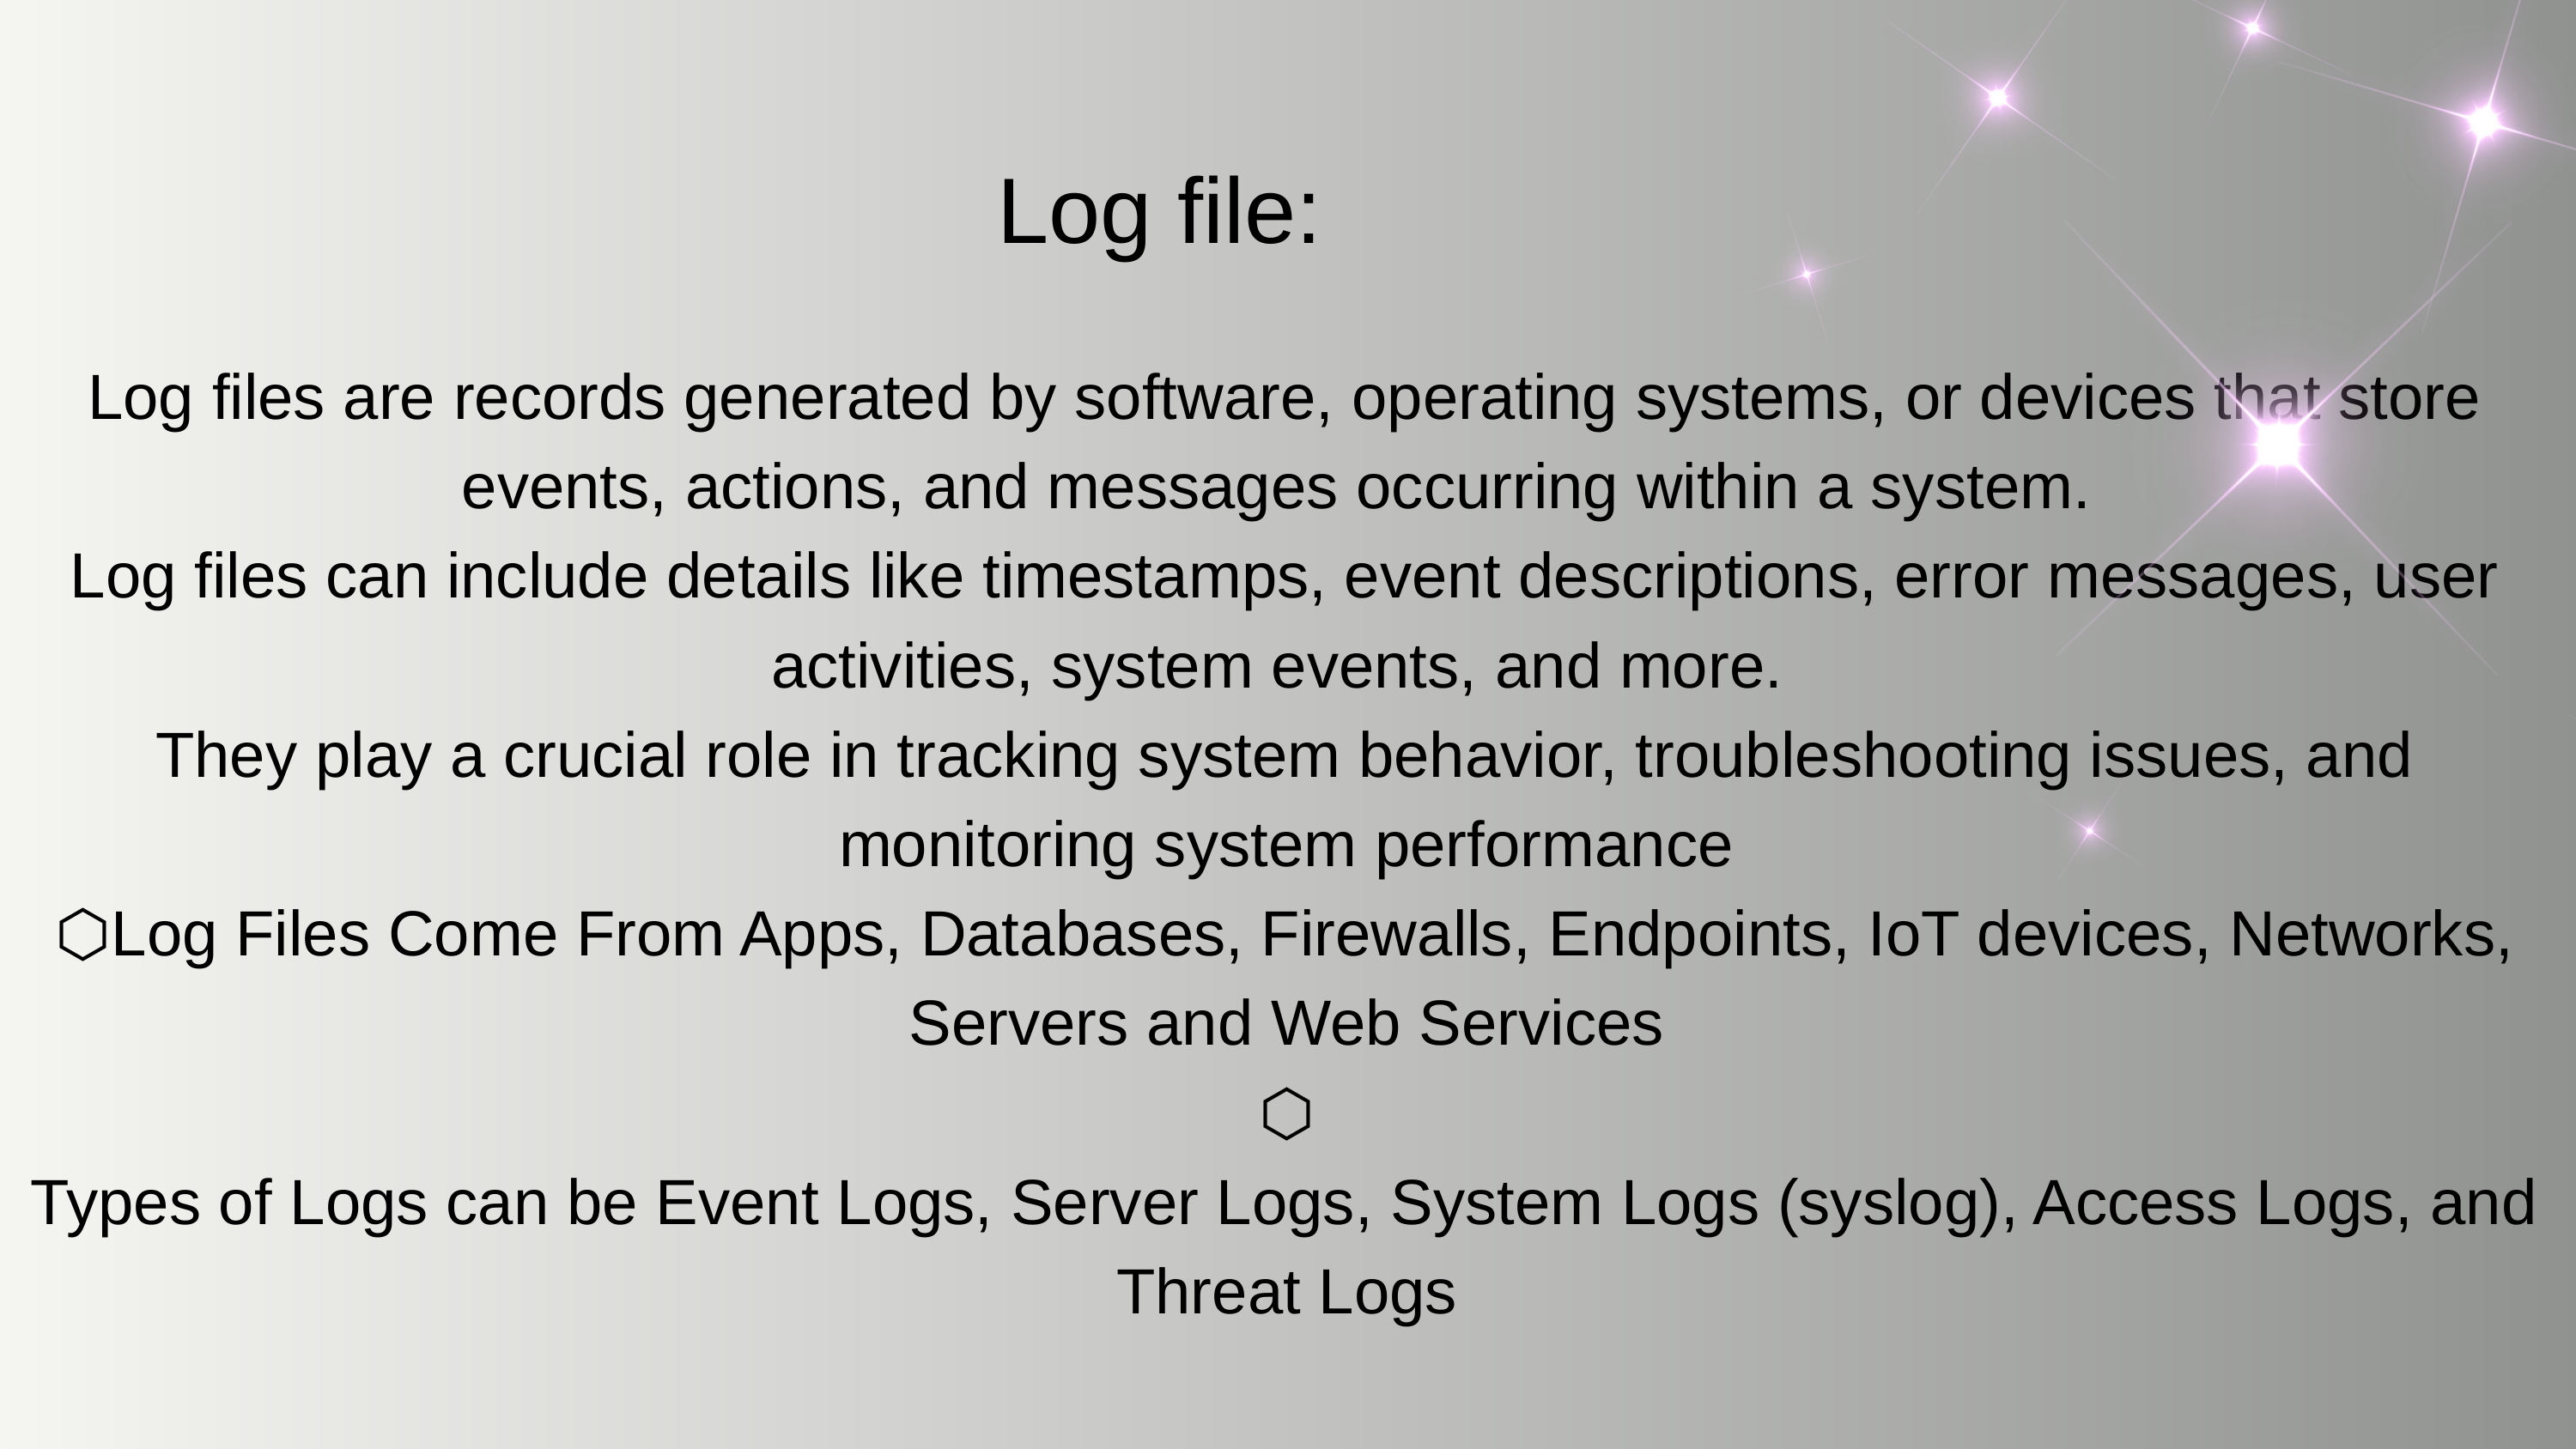

Log file:
Log files are records generated by software, operating systems, or devices that store events, actions, and messages occurring within a system.
Log files can include details like timestamps, event descriptions, error messages, user activities, system events, and more.
They play a crucial role in tracking system behavior, troubleshooting issues, and monitoring system performance
⬡Log Files Come From Apps, Databases, Firewalls, Endpoints, IoT devices, Networks, Servers and Web Services
⬡
Types of Logs can be Event Logs, Server Logs, System Logs (syslog), Access Logs, and Threat Logs